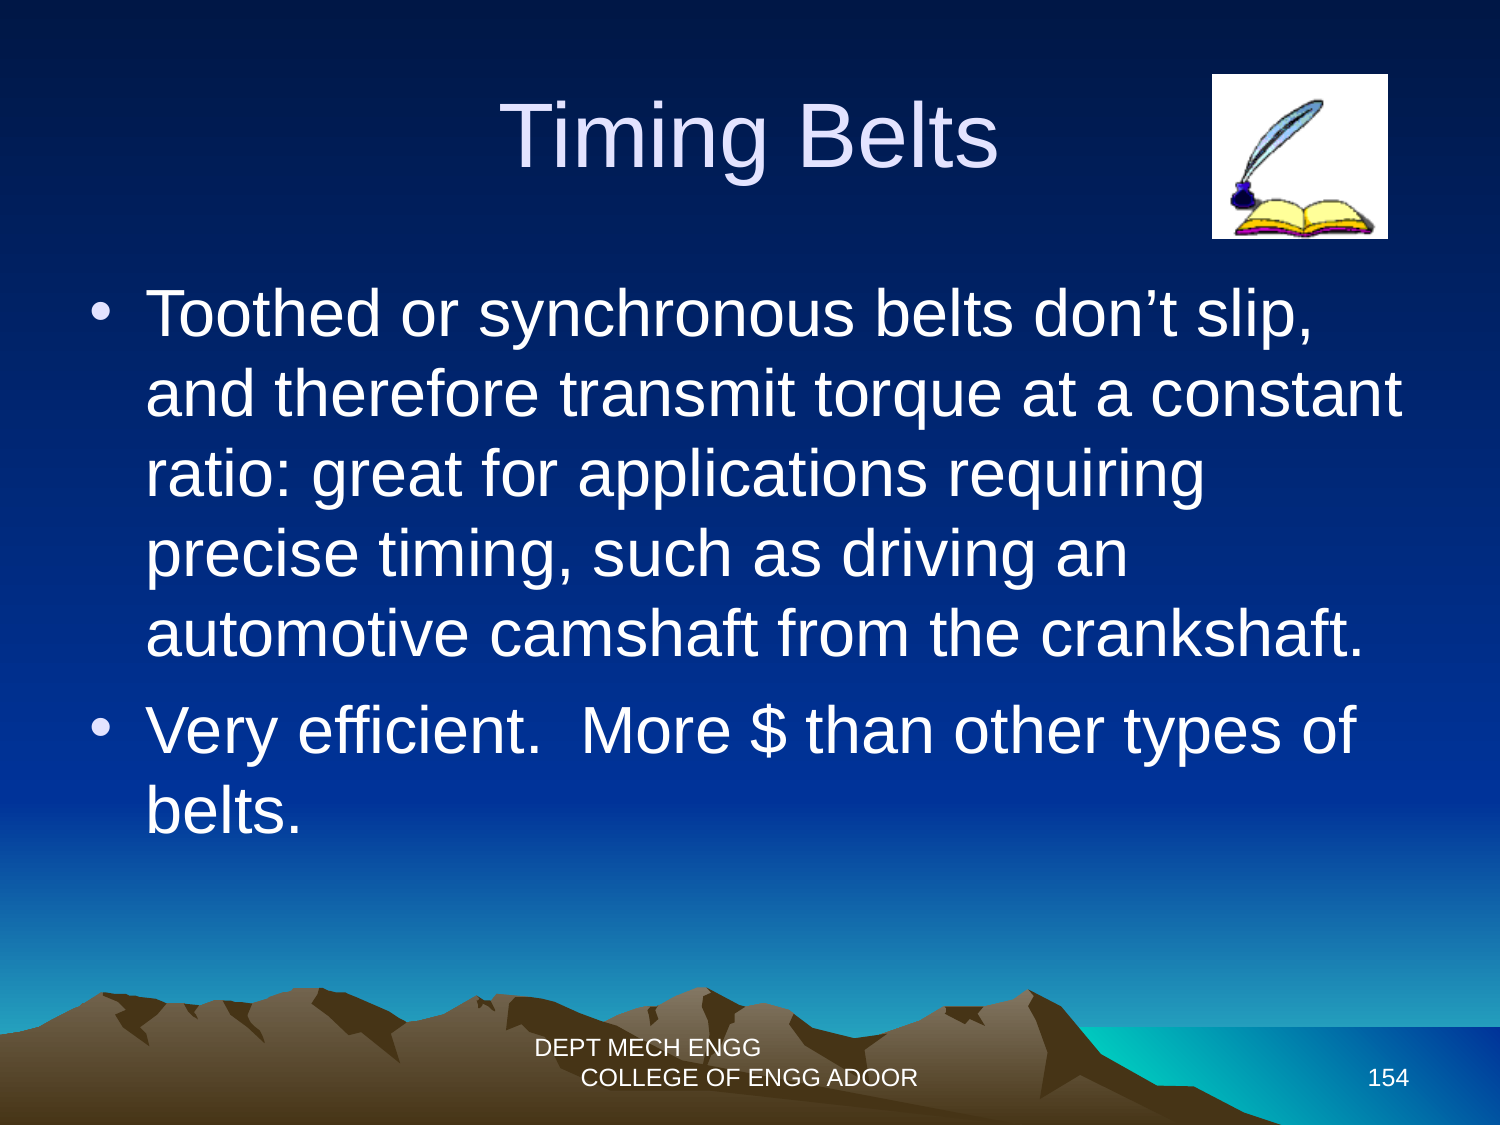

Timing Belts
Toothed or synchronous belts don’t slip, and therefore transmit torque at a constant ratio: great for applications requiring precise timing, such as driving an automotive camshaft from the crankshaft.
Very efficient.  More $ than other types of belts.
DEPT MECH ENGG                              COLLEGE OF ENGG ADOOR
154